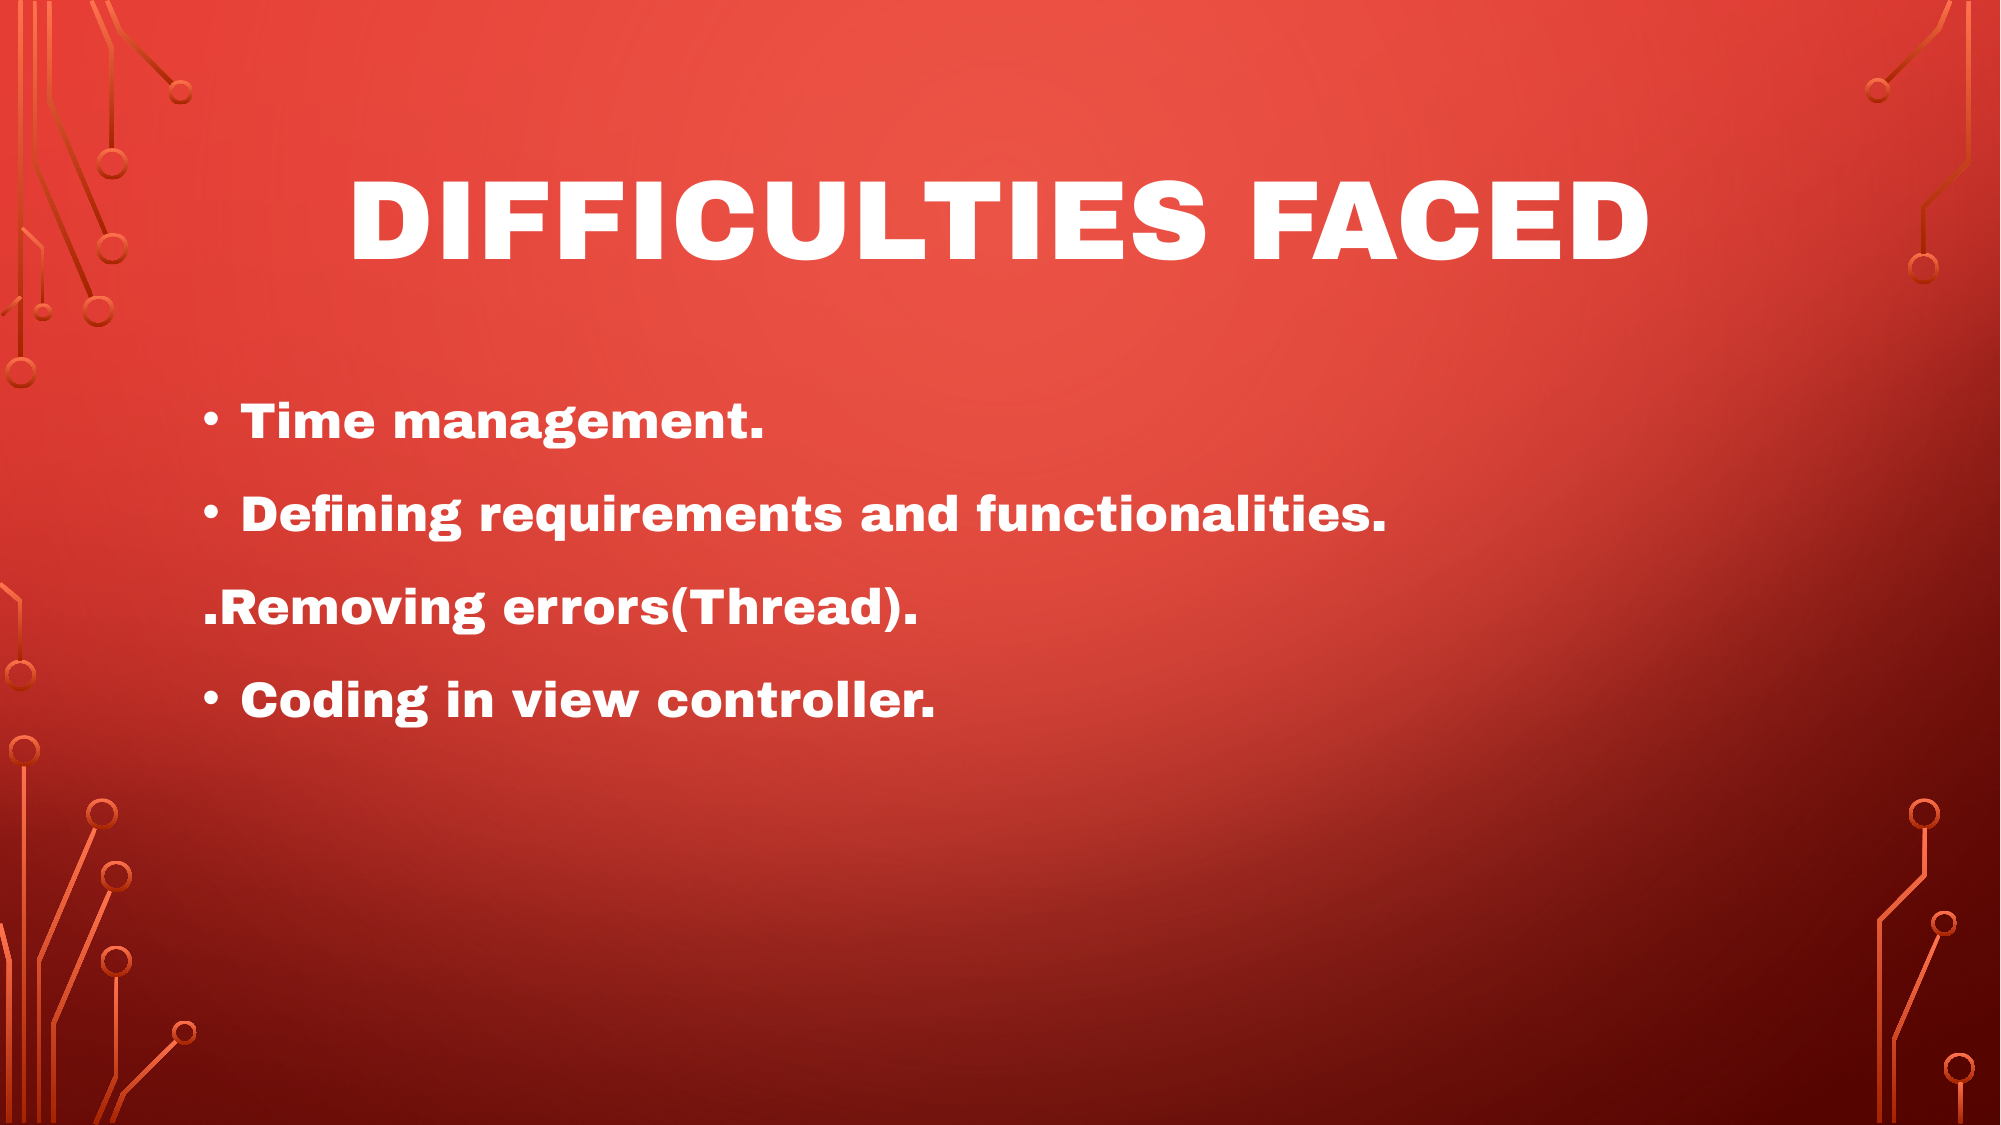

# DIFFICULTIES FACED
Time management.
Defining requirements and functionalities.
.Removing errors(Thread).
Coding in view controller.